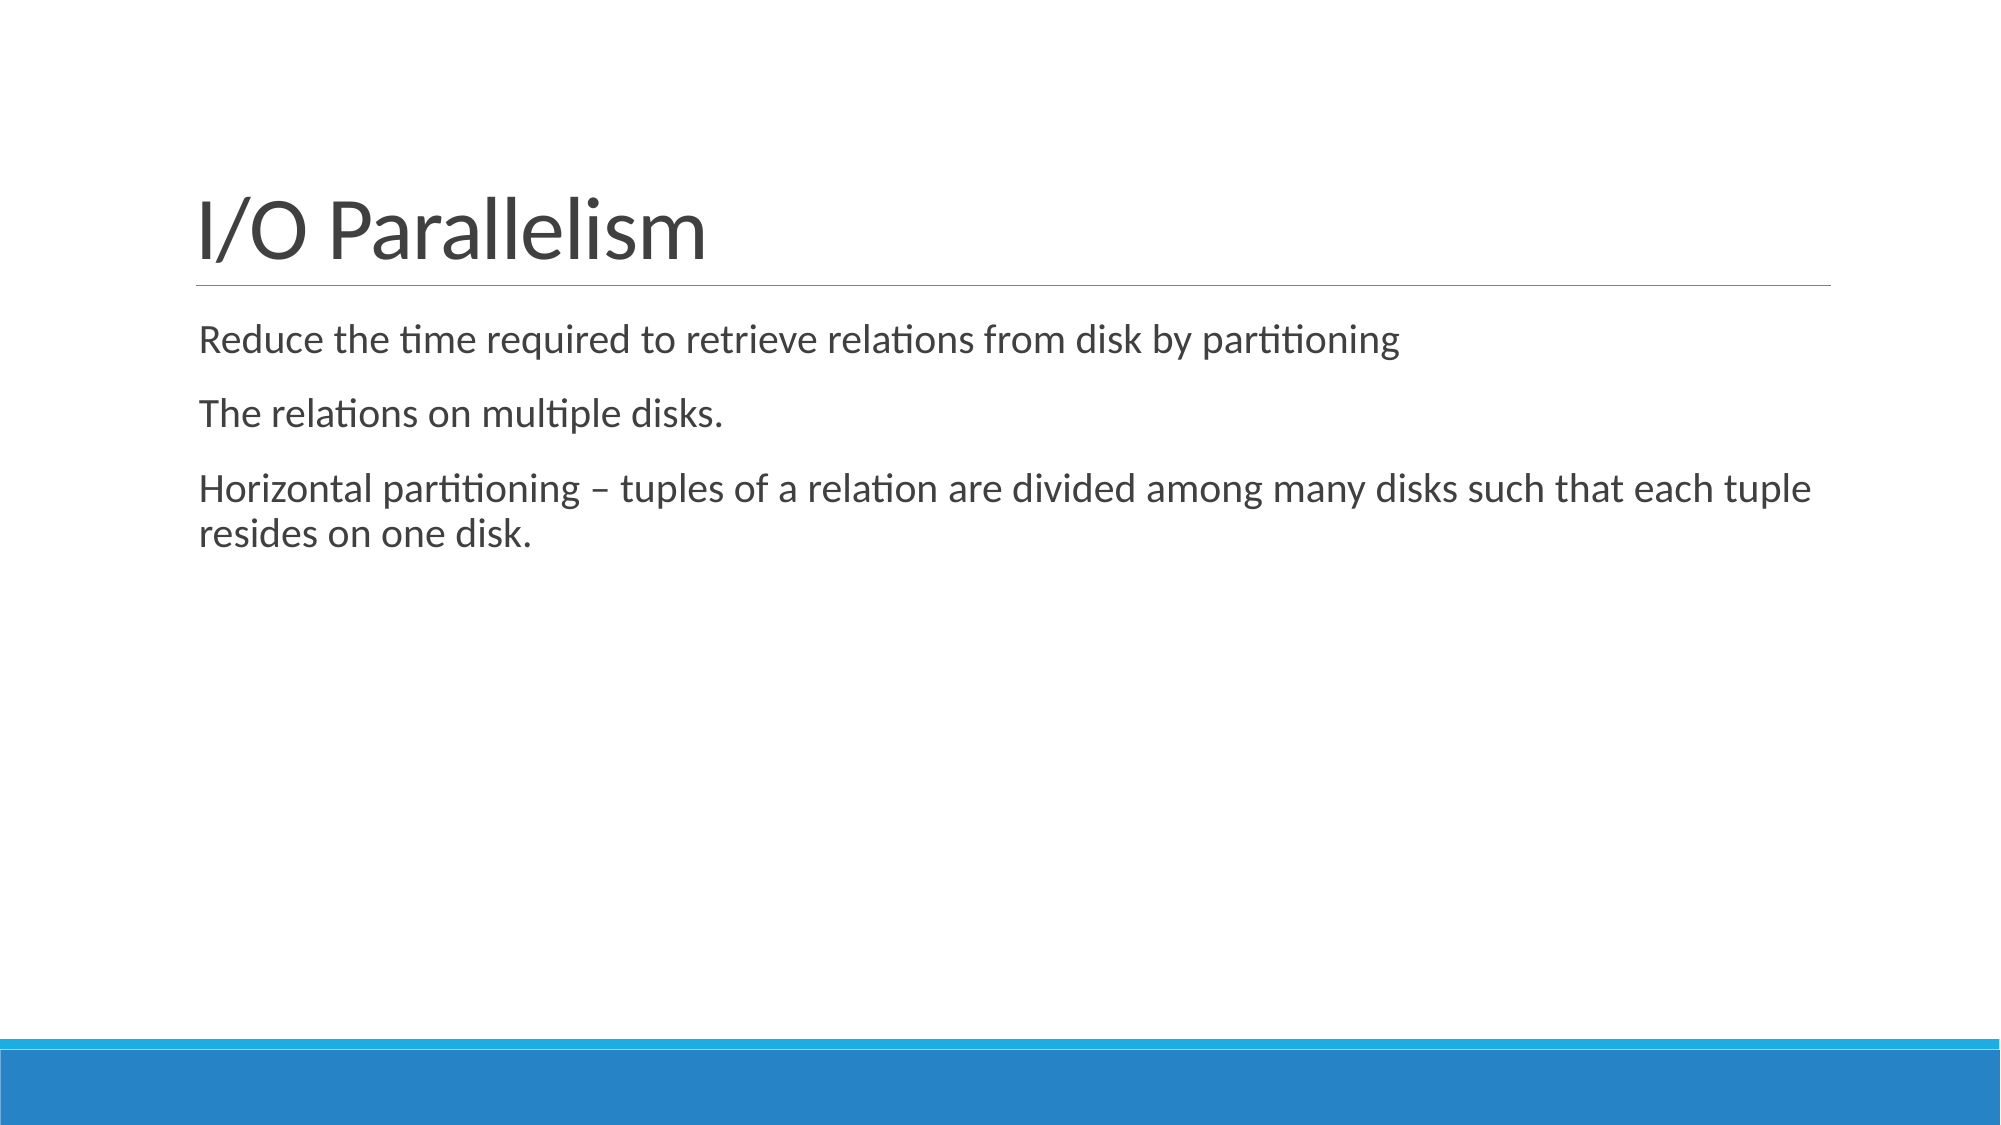

# I/O Parallelism
Reduce the time required to retrieve relations from disk by partitioning
The relations on multiple disks.
Horizontal partitioning – tuples of a relation are divided among many disks such that each tuple resides on one disk.